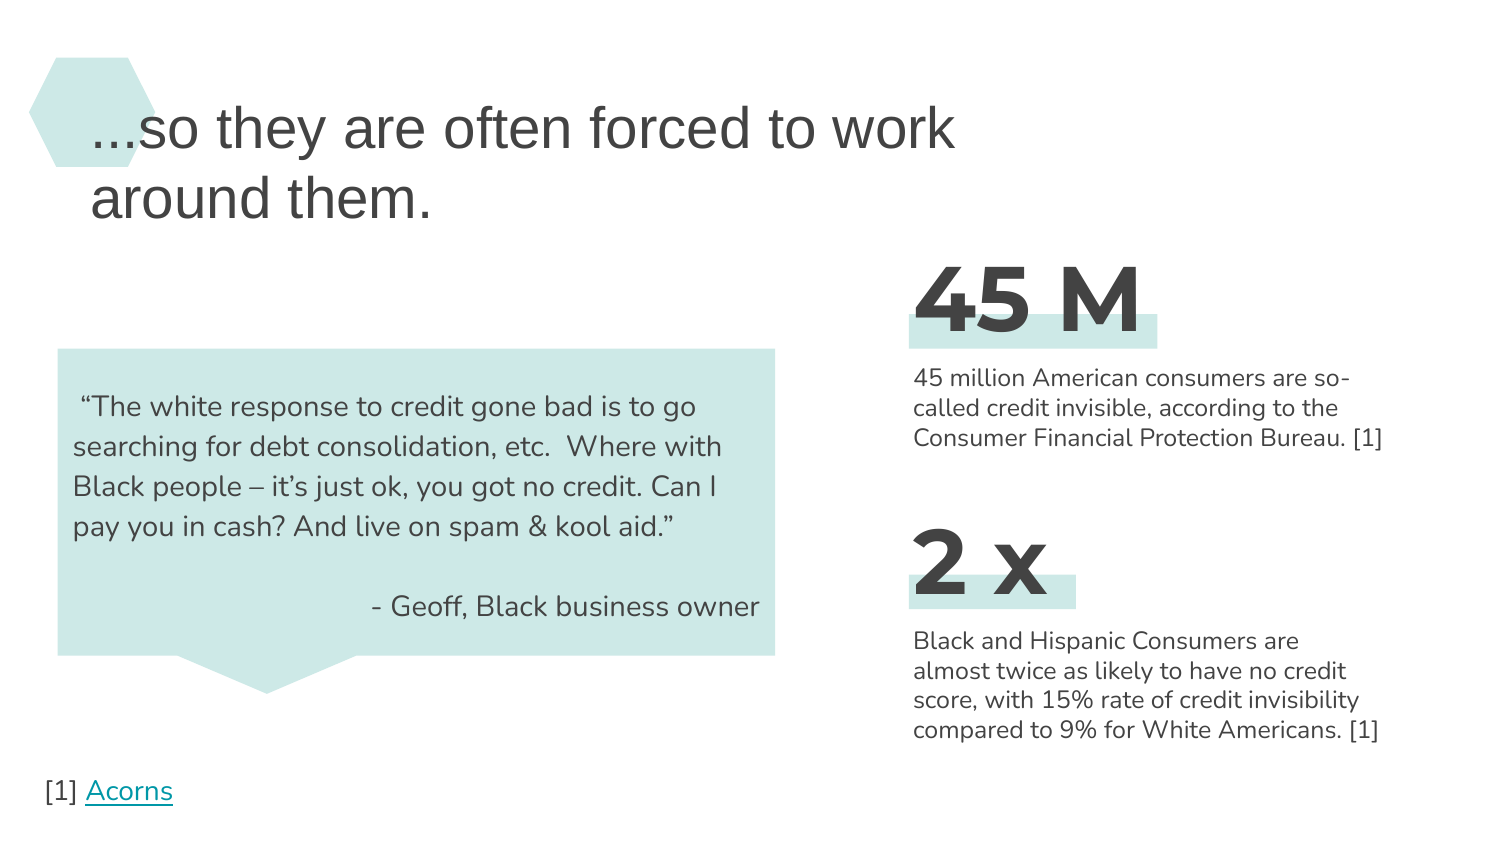

...so they are often forced to work around them.
45 M

45 million American consumers are so-called credit invisible, according to the Consumer Financial Protection Bureau. [1]
 “The white response to credit gone bad is to go searching for debt consolidation, etc.  Where with Black people – it’s just ok, you got no credit. Can I pay you in cash? And live on spam & kool aid.”

- Geoff, Black business owner
2 x

Black and Hispanic Consumers are almost twice as likely to have no credit score, with 15% rate of credit invisibility compared to 9% for White Americans. [1]

[1] Acorns